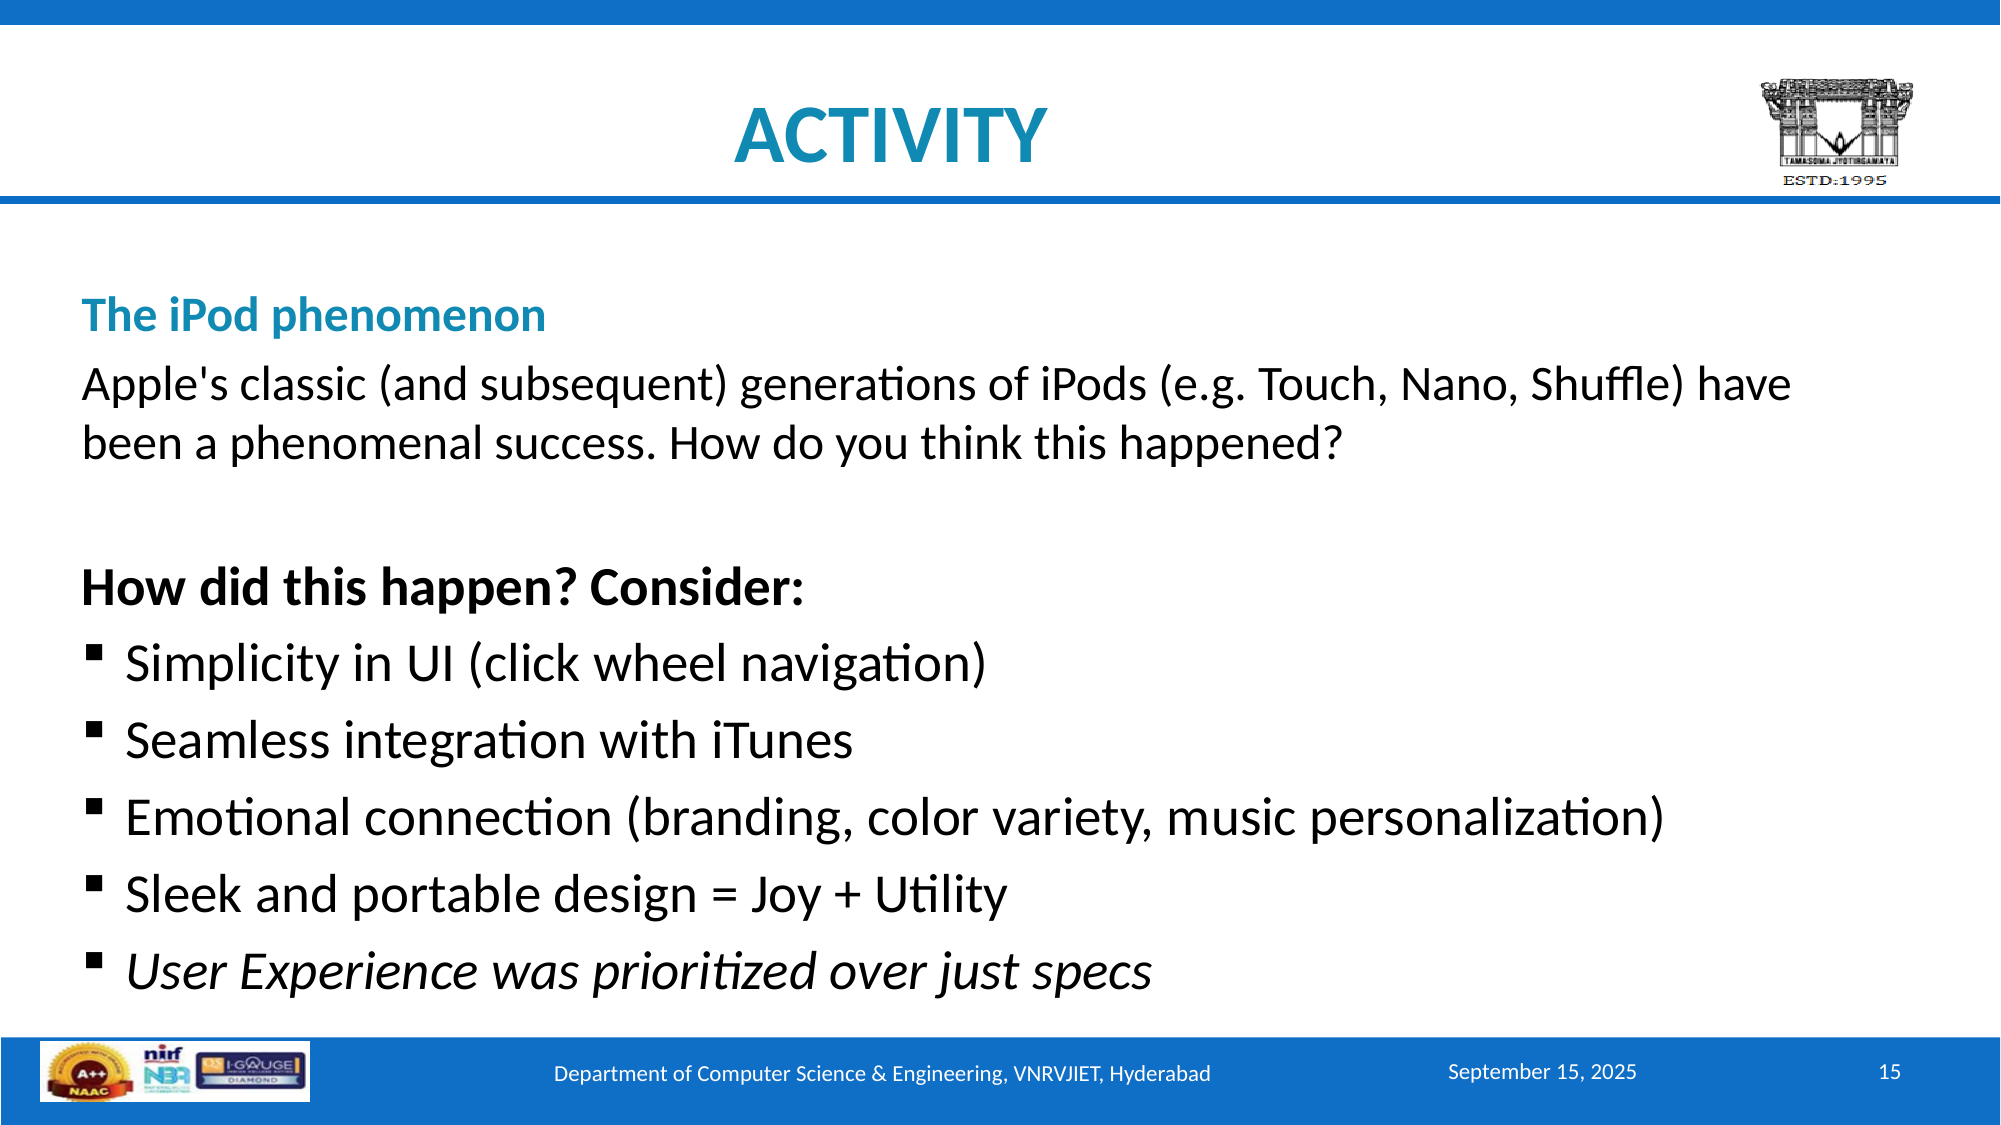

# ACTIVITY

The iPod phenomenon
Apple's classic (and subsequent) generations of iPods (e.g. Touch, Nano, Shuffle) have been a phenomenal success. How do you think this happened?

How did this happen? Consider:
Simplicity in UI (click wheel navigation)
Seamless integration with iTunes
Emotional connection (branding, color variety, music personalization)
Sleek and portable design = Joy + Utility
User Experience was prioritized over just specs

September 15, 2025
15
Department of Computer Science & Engineering, VNRVJIET, Hyderabad